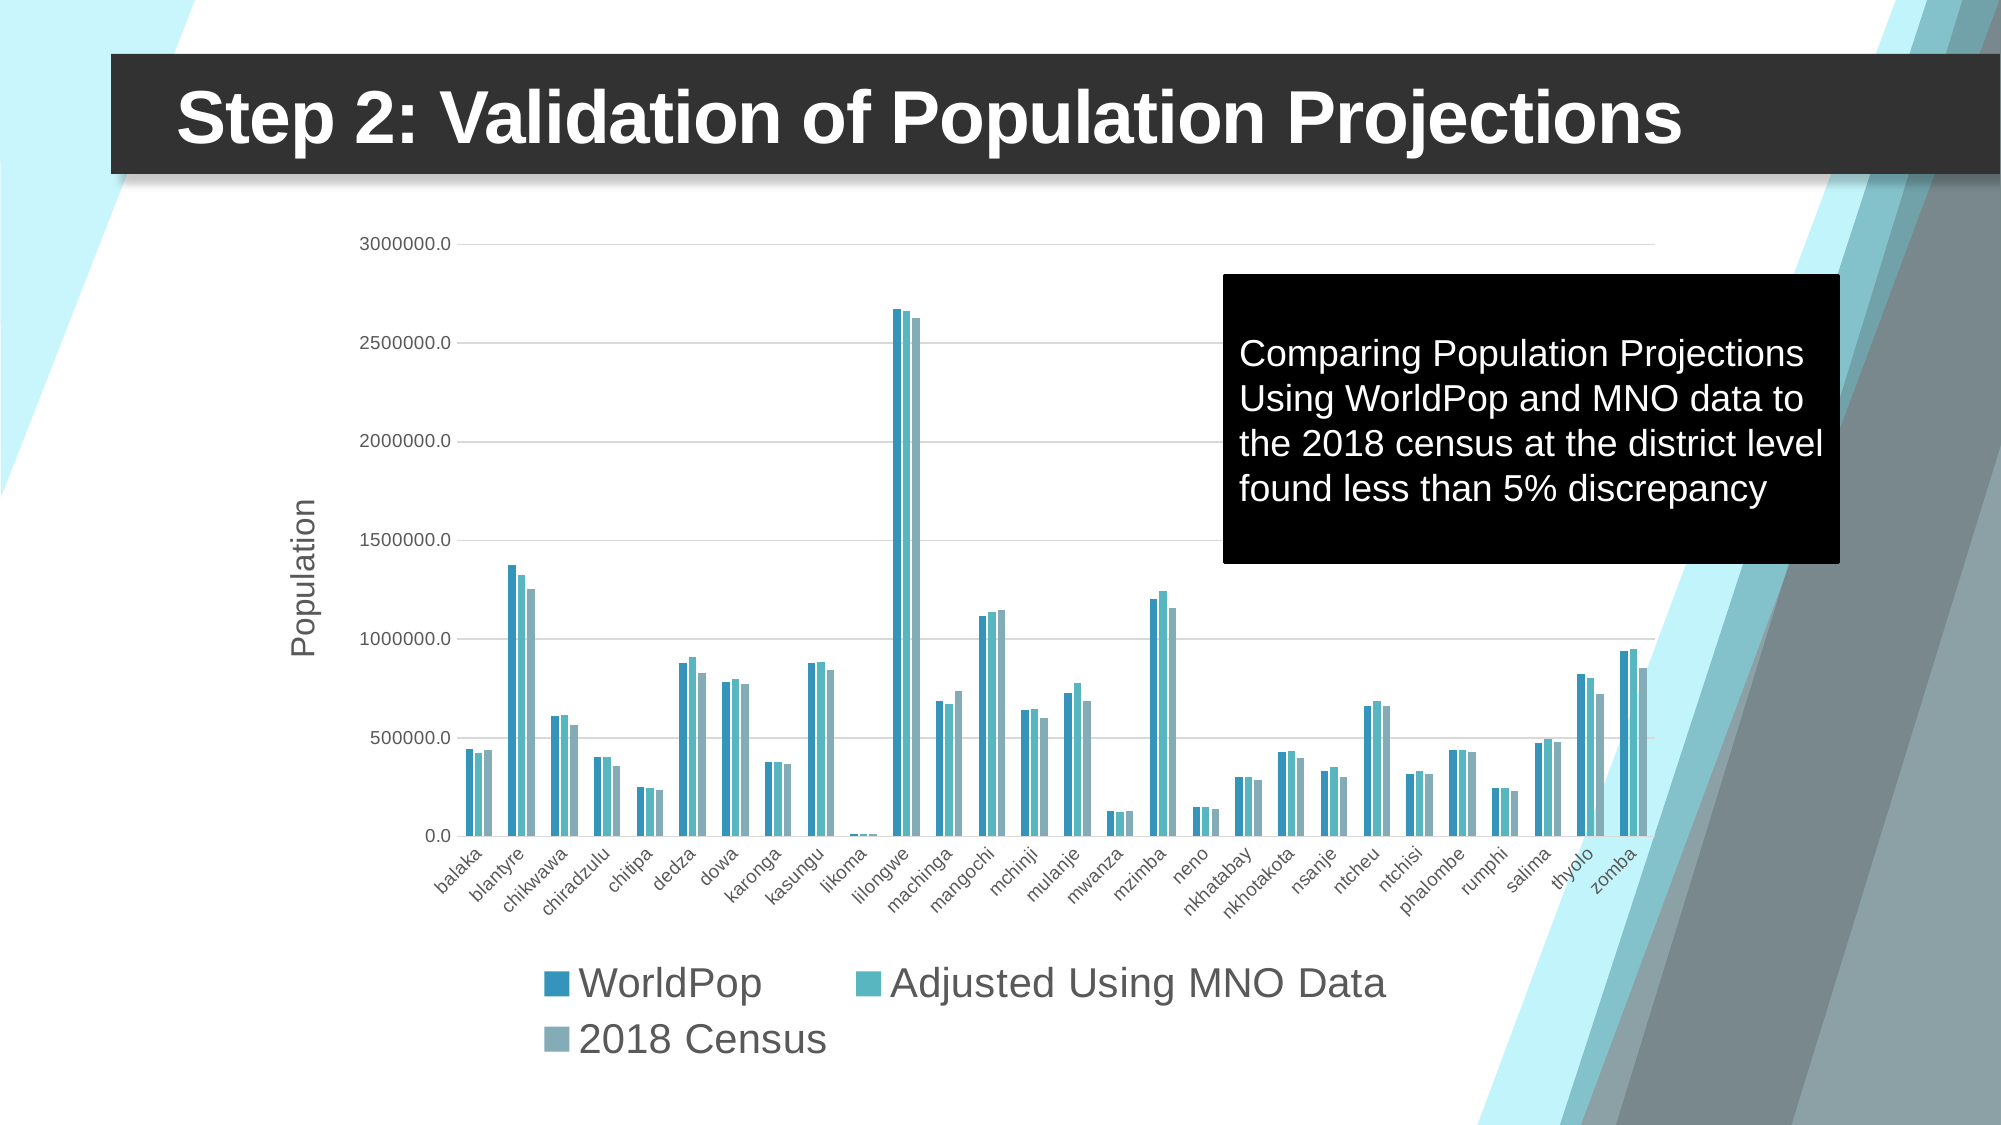

# Step 2: Validation of Population Projections

### Chart

| Category | WorldPop | Adjusted Using MNO Data | 2018 Census |
|---|---|---|---|
| balaka | 445258.0 | 425128.0 | 438379.0 |
| blantyre | 1374887.0 | 1326138.0 | 1251484.0 |
| chikwawa | 610342.0 | 613036.0 | 564684.0 |
| chiradzulu | 403215.0 | 403055.0 | 356875.0 |
| chitipa | 250256.0 | 246009.0 | 234927.0 |
| dedza | 877860.0 | 907813.0 | 830512.0 |
| dowa | 781567.0 | 796616.0 | 772569.0 |
| karonga | 378909.0 | 374655.0 | 365028.0 |
| kasungu | 877047.0 | 881619.0 | 842953.0 |
| likoma | 12648.0 | 12648.0 | 14527.0 |
| lilongwe | 2670929.0 | 2661320.0 | 2626901.0 |
| machinga | 685681.0 | 670213.0 | 735438.0 |
| mangochi | 1119140.0 | 1136827.0 | 1148611.0 |
| mchinji | 639868.0 | 646548.0 | 602305.0 |
| mulanje | 728974.0 | 776800.0 | 684107.0 |
| mwanza | 129123.0 | 122907.0 | 130949.0 |
| mzimba | 1202657.0 | 1246136.0 | 1157522.0 |
| neno | 149450.0 | 147929.0 | 138291.0 |
| nkhatabay | 303010.0 | 303546.0 | 285795.0 |
| nkhotakota | 427157.0 | 433541.0 | 395897.0 |
| nsanje | 332492.0 | 351583.0 | 299168.0 |
| ntcheu | 658820.0 | 686418.0 | 659608.0 |
| ntchisi | 315306.0 | 329575.0 | 317069.0 |
| phalombe | 440328.0 | 435829.0 | 429450.0 |
| rumphi | 245545.0 | 246628.0 | 229161.0 |
| salima | 474239.0 | 495063.0 | 478346.0 |
| thyolo | 821990.0 | 800800.0 | 721456.0 |
| zomba | 937790.0 | 947669.0 | 851737.0 |

Comparing Population Projections Using WorldPop and MNO data to the 2018 census at the district level found less than 5% discrepancy